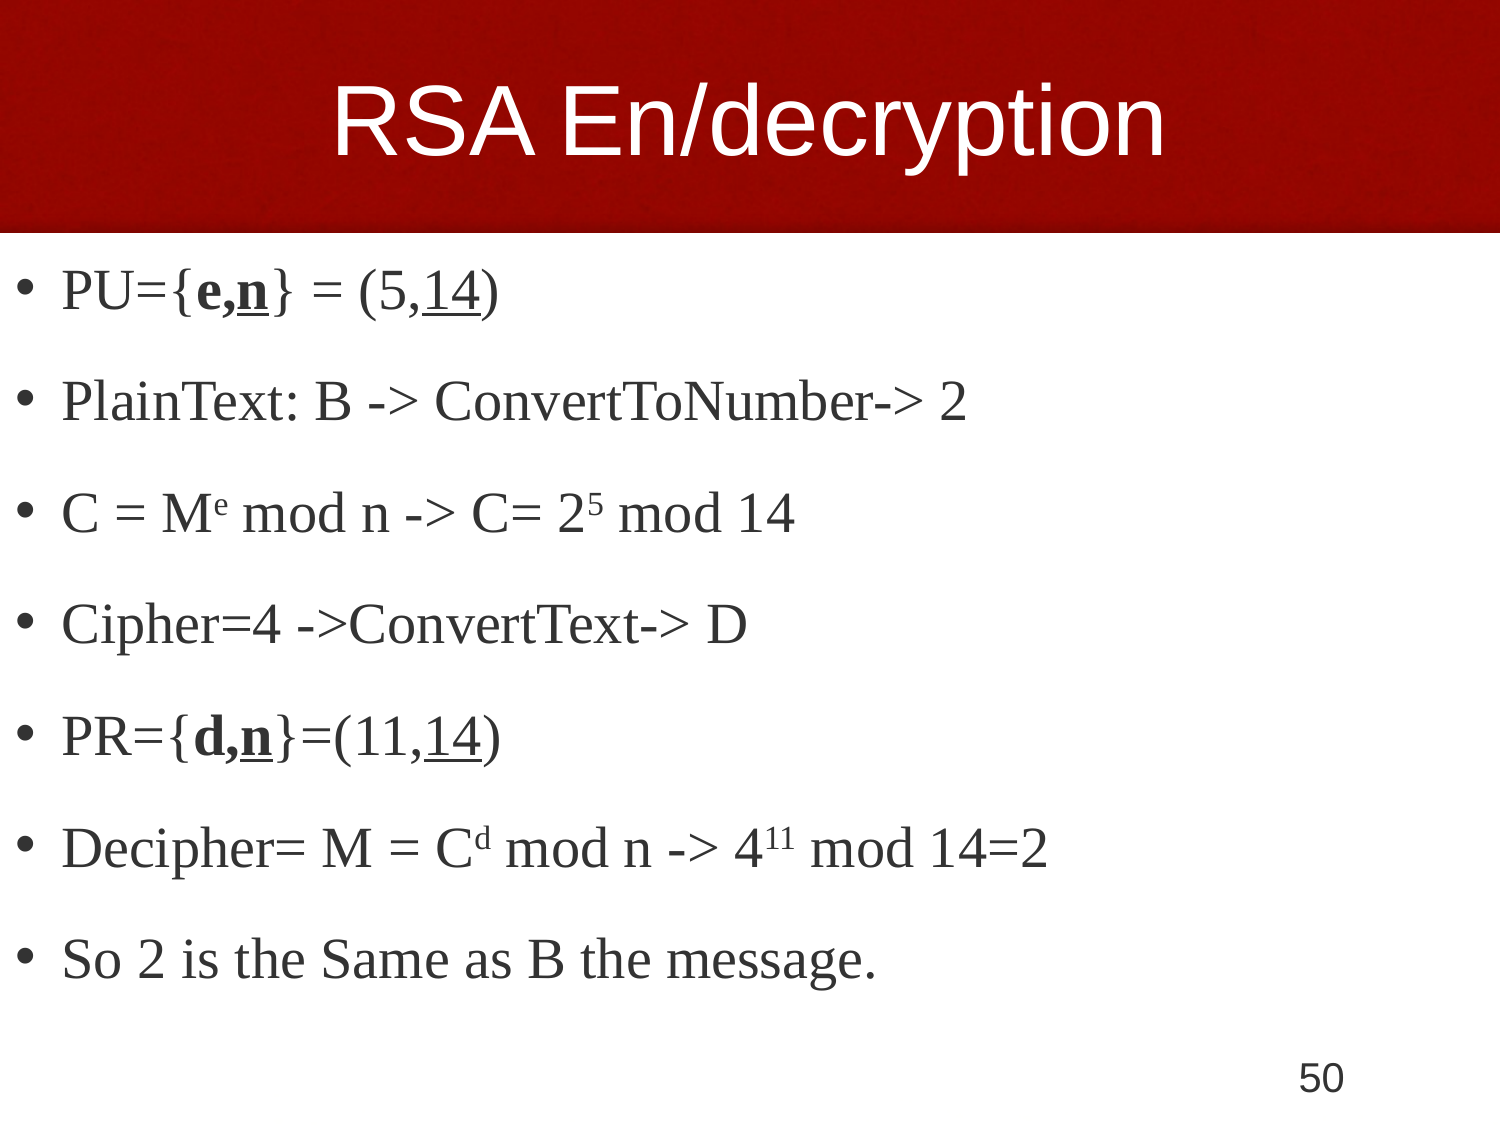

# RSA En/decryption
PU={e,n} = (5,14)
PlainText: B -> ConvertToNumber-> 2
C = Me mod n -> C= 25 mod 14
Cipher=4 ->ConvertText-> D
PR={d,n}=(11,14)
Decipher= M = Cd mod n -> 411 mod 14=2
So 2 is the Same as B the message.
50